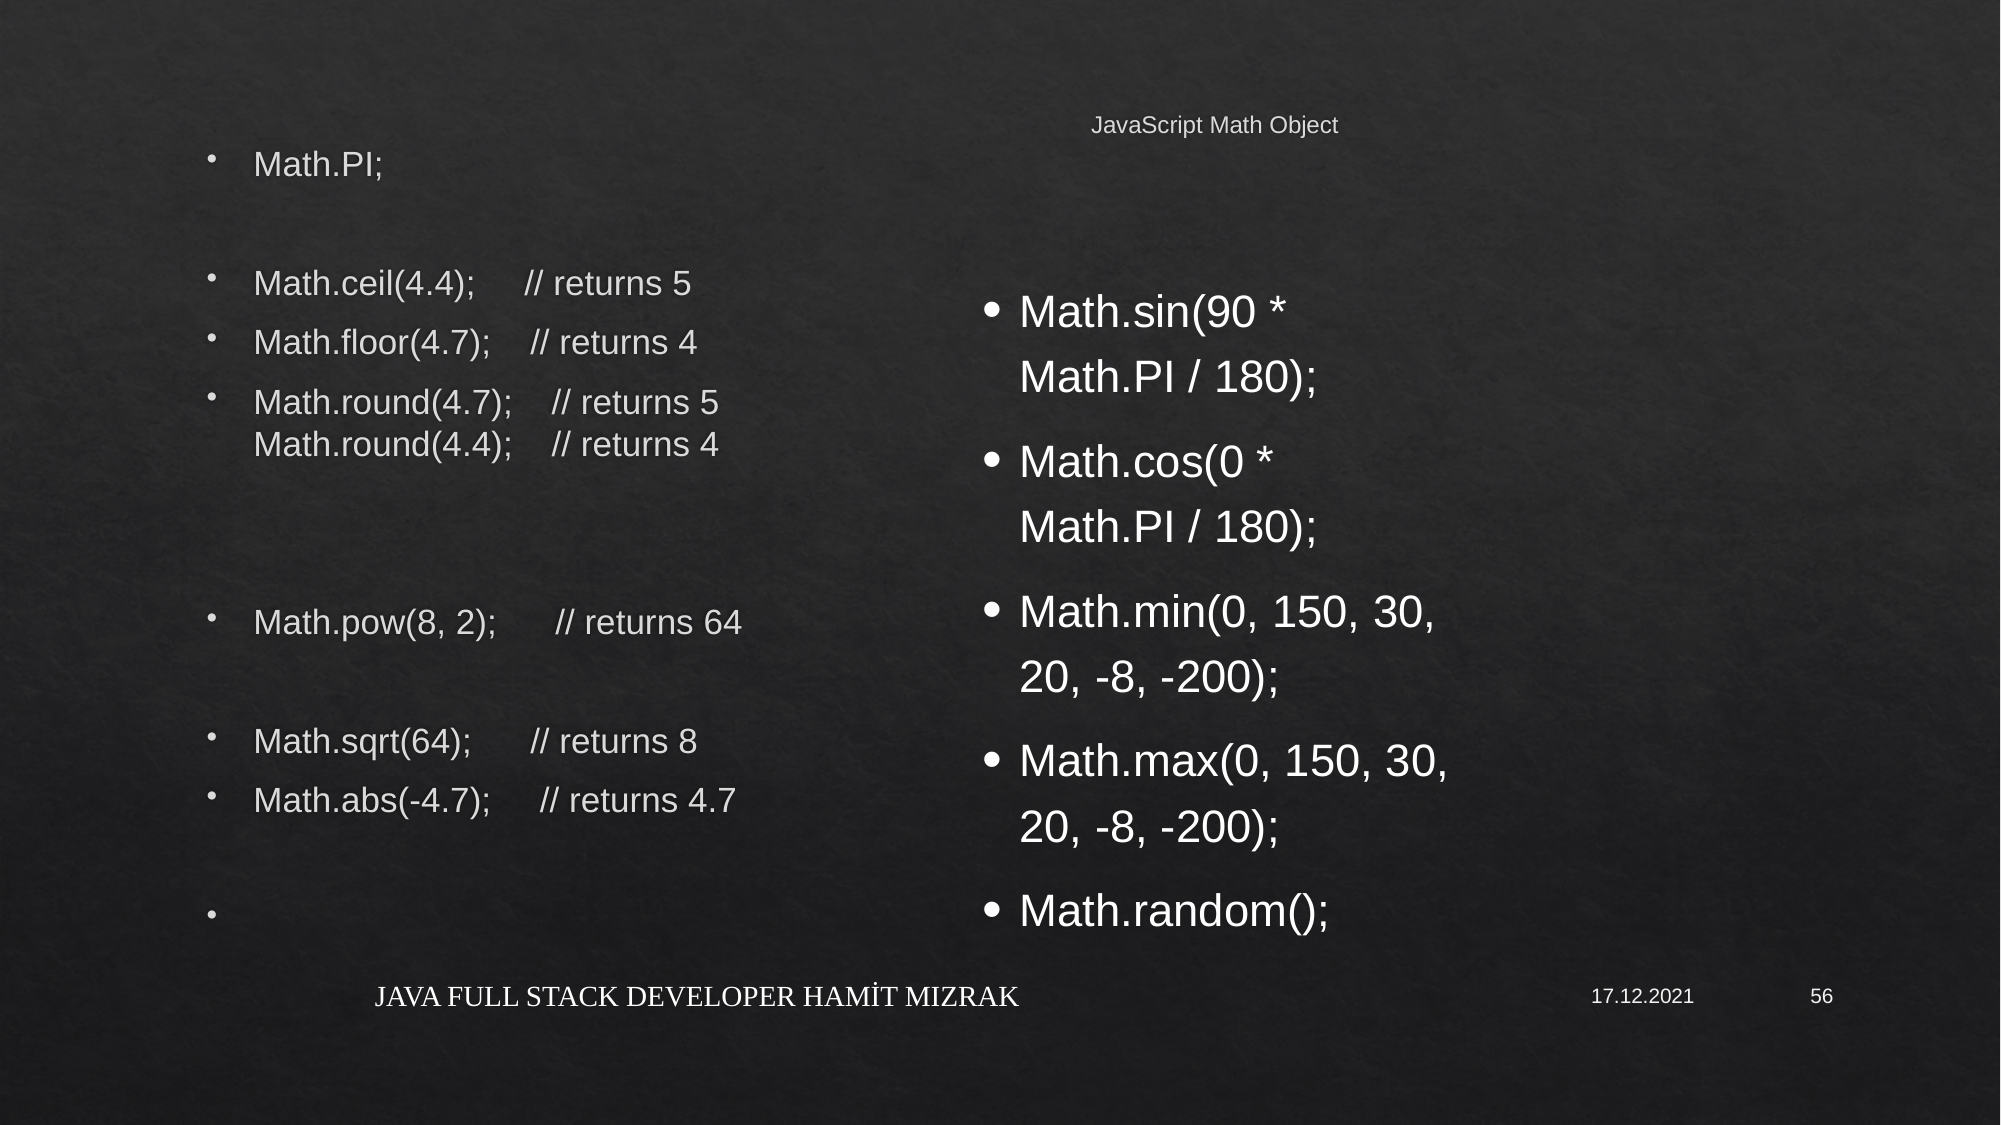

# JavaScript Math Object
Math.PI;

Math.ceil(4.4);     // returns 5
Math.floor(4.7);    // returns 4
Math.round(4.7);    // returns 5
Math.round(4.4);    // returns 4

Math.pow(8, 2);      // returns 64

Math.sqrt(64);      // returns 8
Math.abs(-4.7);     // returns 4.7

Math.sin(90 * Math.PI / 180);
Math.cos(0 * Math.PI / 180);
Math.min(0, 150, 30, 20, -8, -200);
Math.max(0, 150, 30, 20, -8, -200);
Math.random();
JAVA FULL STACK DEVELOPER HAMİT MIZRAK
17.12.2021
56